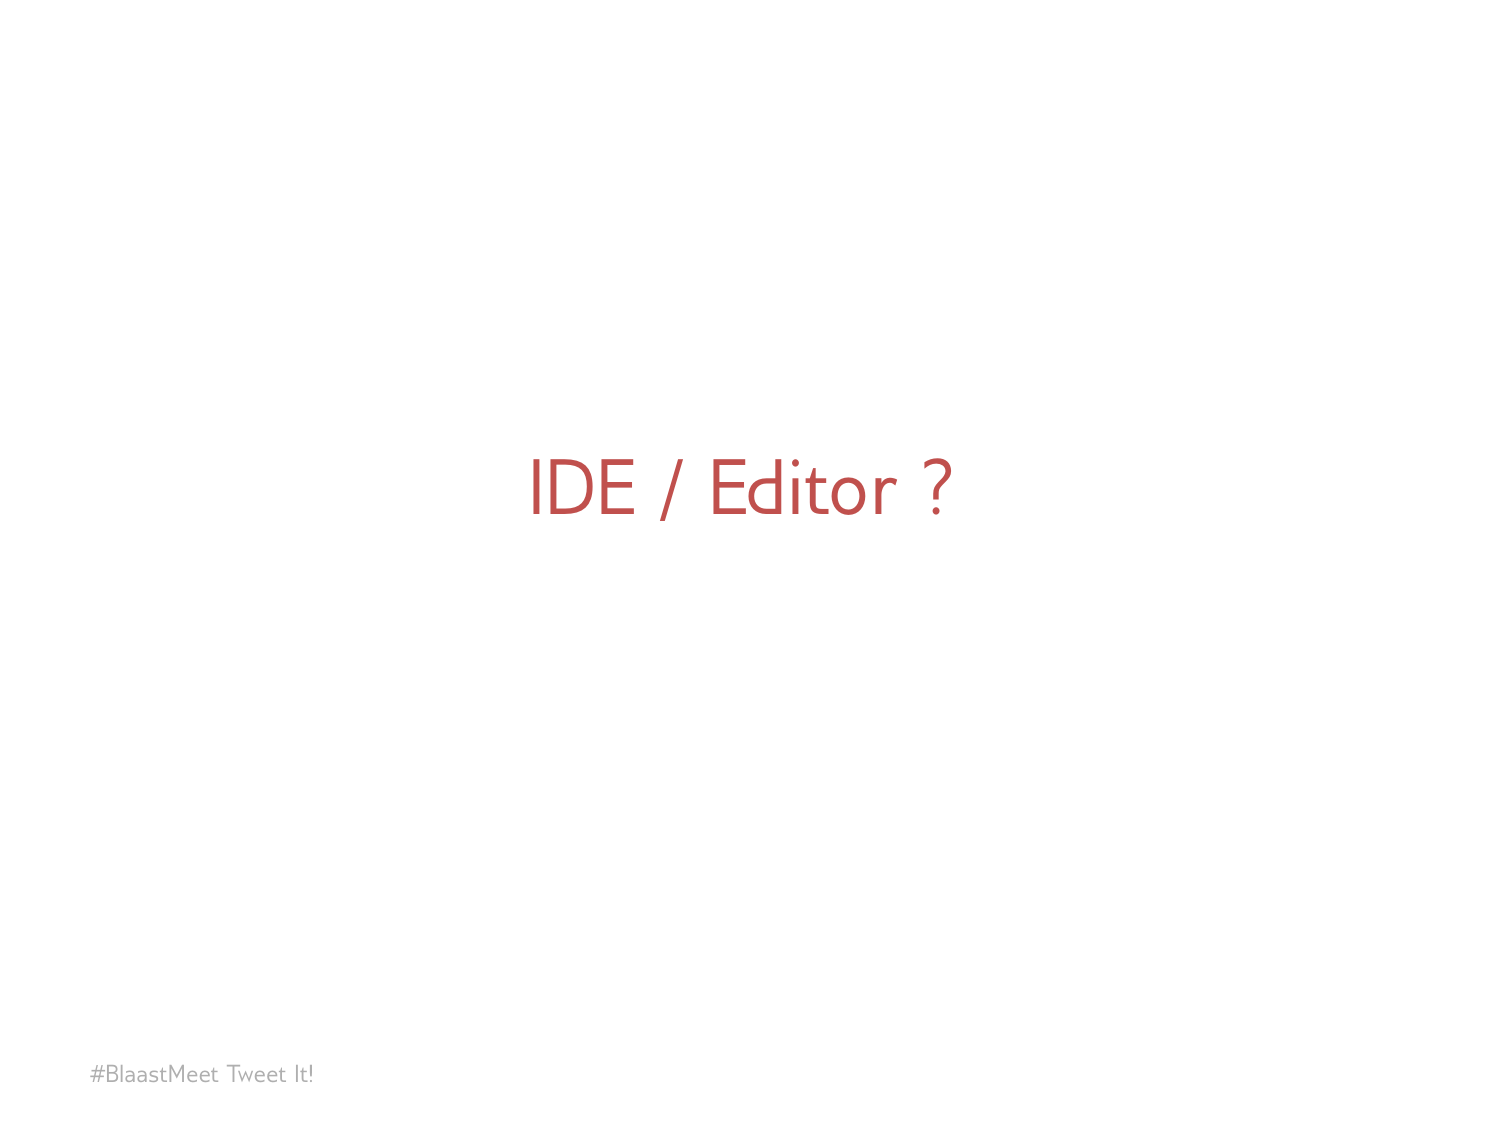

# IDE / Editor ?
#BlaastMeet Tweet It!